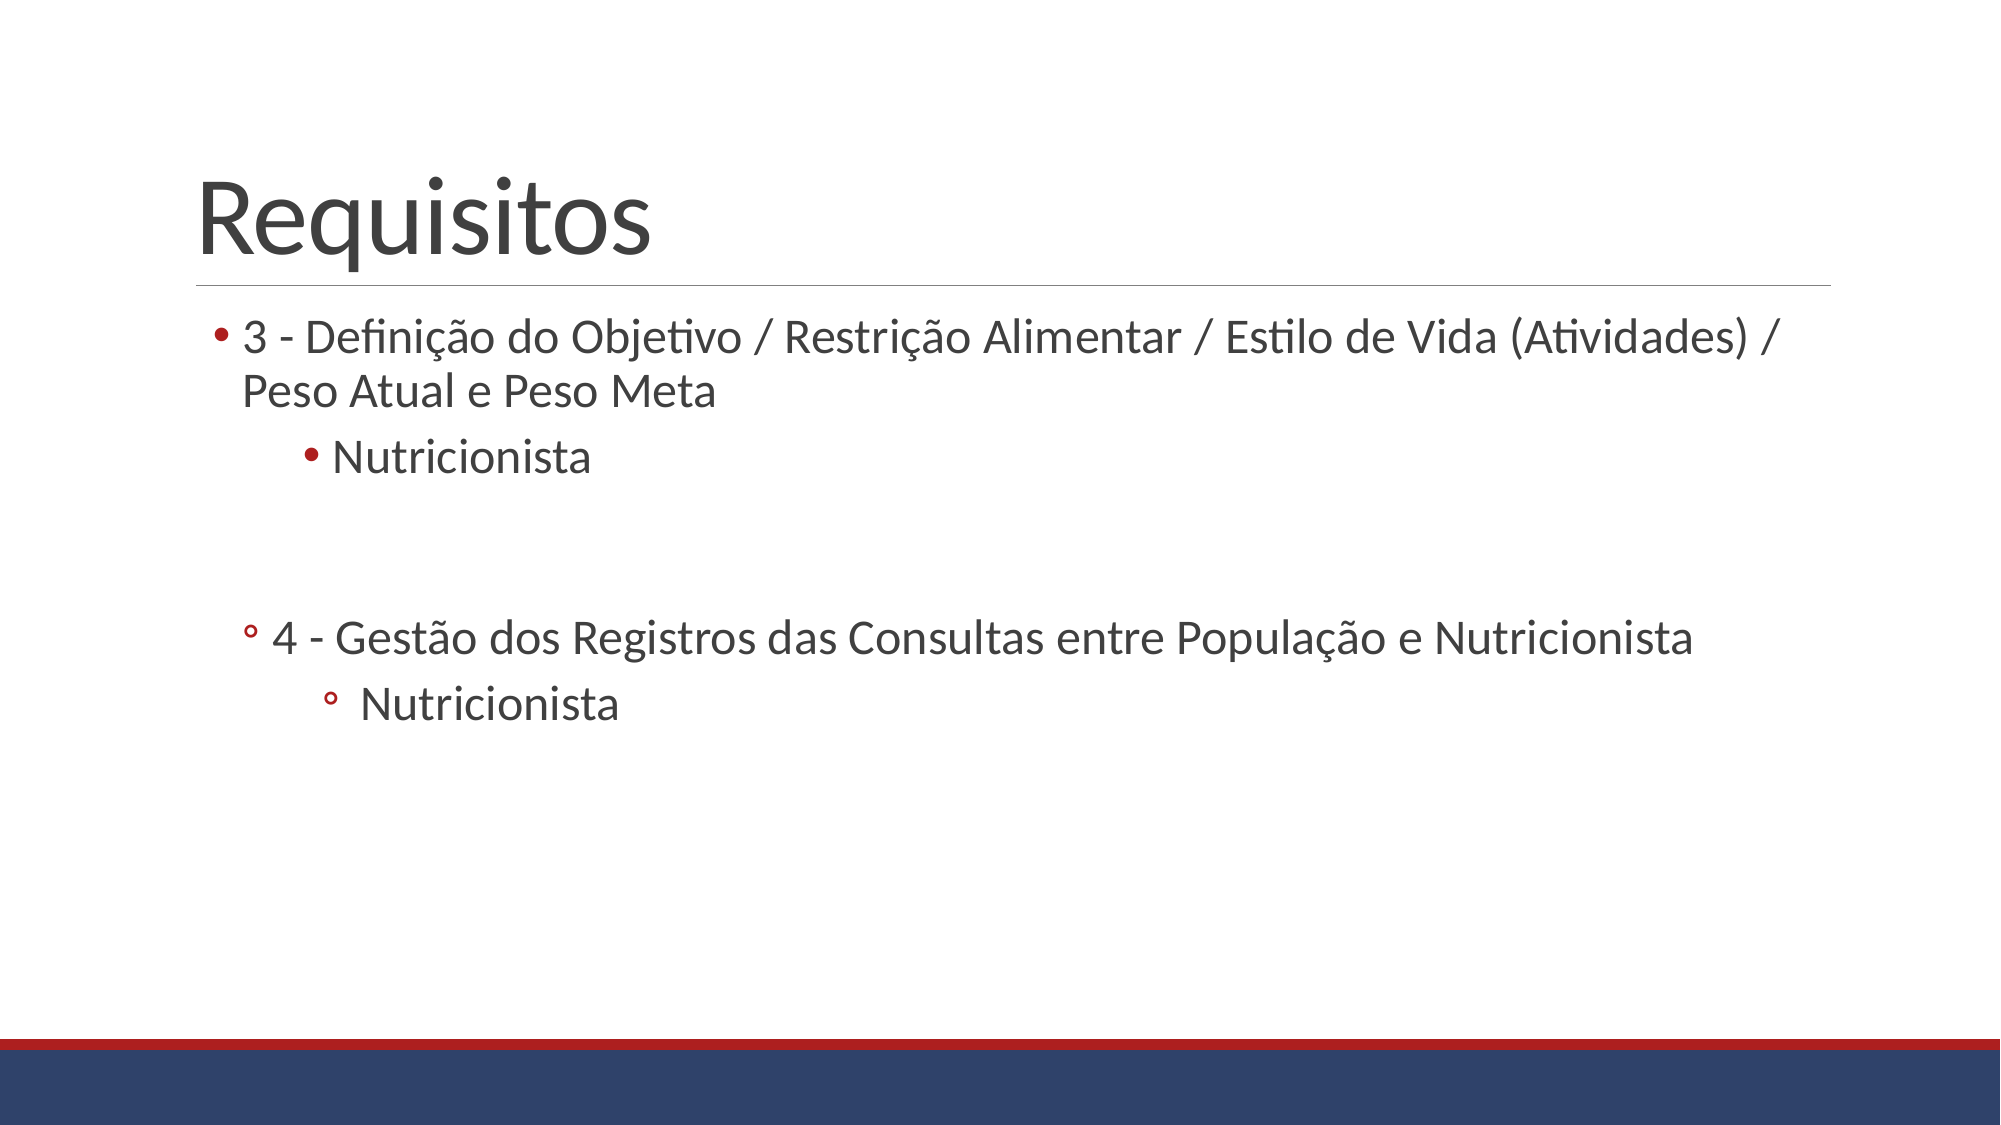

# Requisitos
3 - Definição do Objetivo / Restrição Alimentar / Estilo de Vida (Atividades) / Peso Atual e Peso Meta
Nutricionista

4 - Gestão dos Registros das Consultas entre População e Nutricionista
Nutricionista